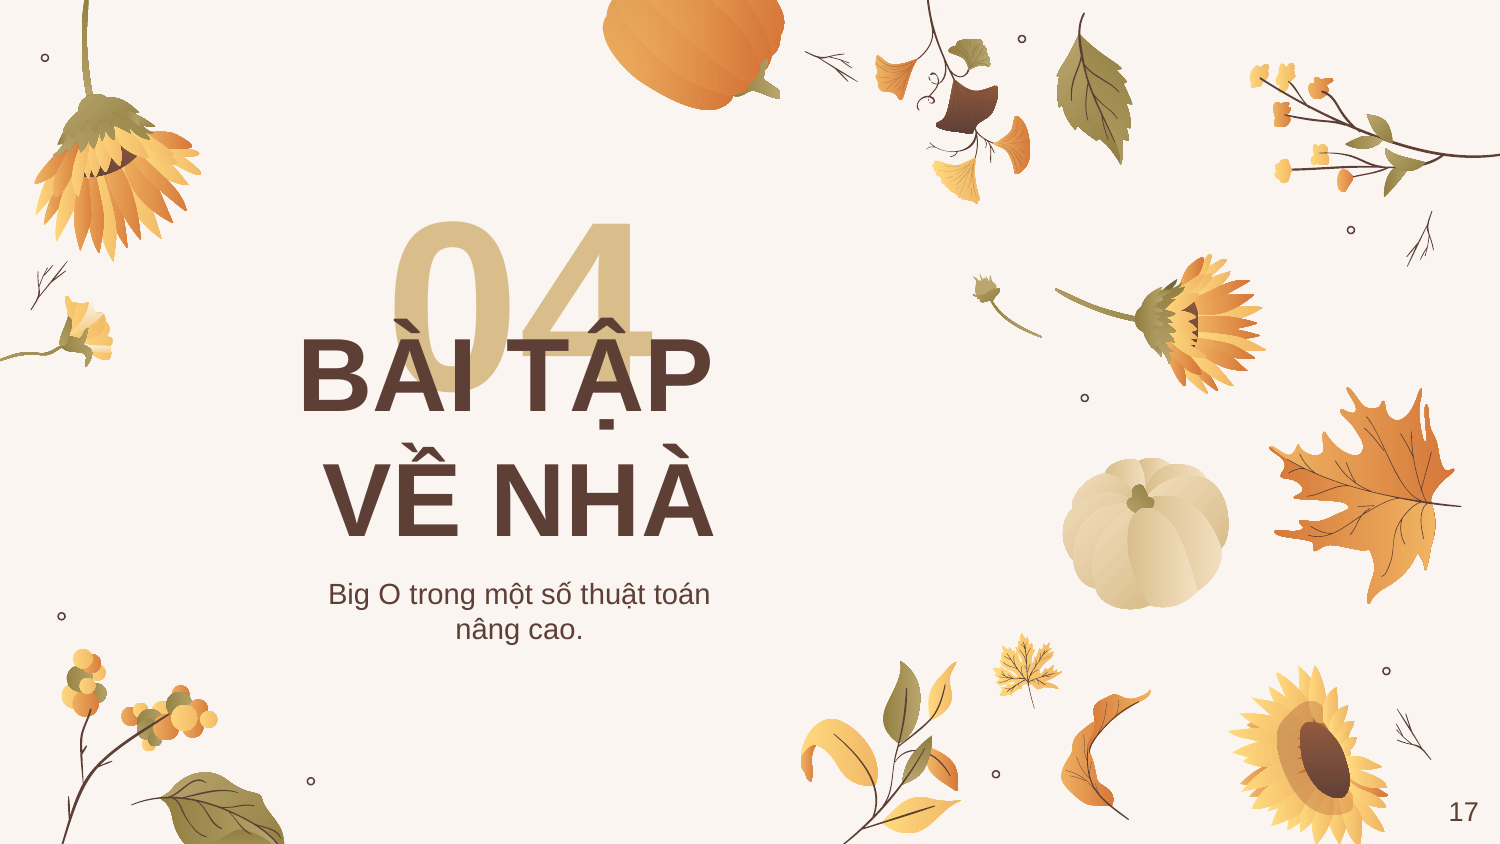

# 04

BÀI TẬP
VỀ NHÀ

Big O trong một số thuật toán nâng cao.

17